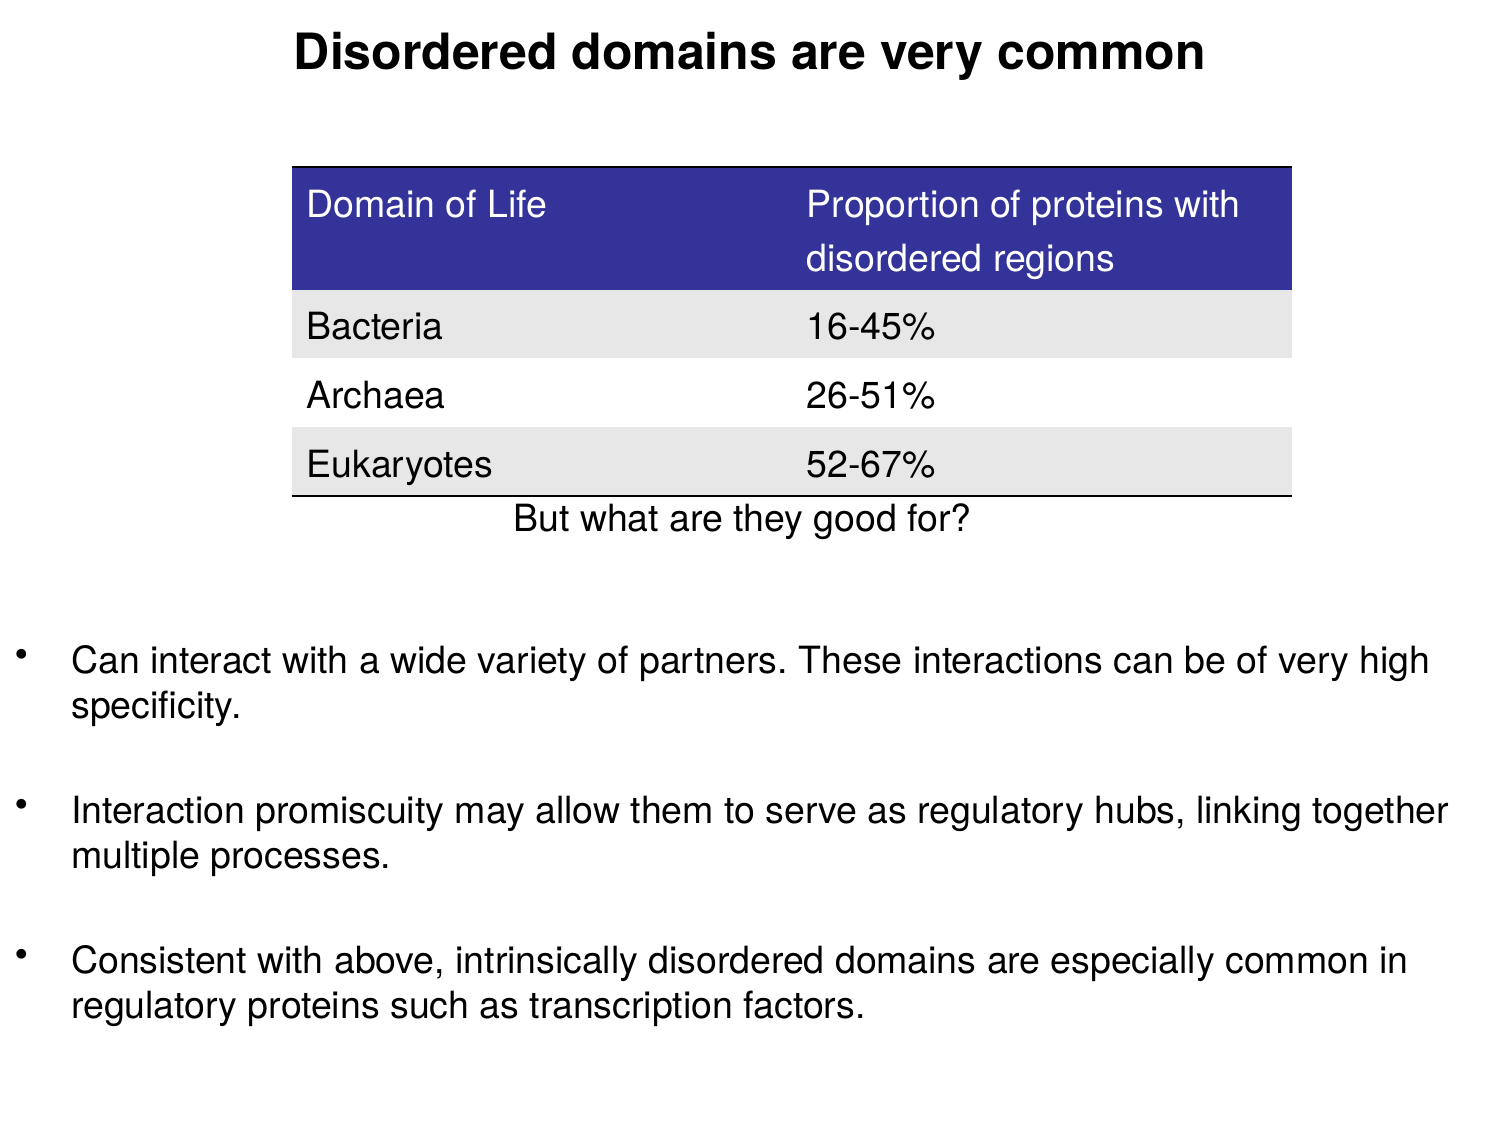

# Disordered domains are very common
| Domain of Life | Proportion of proteins with disordered regions |
| --- | --- |
| Bacteria | 16-45% |
| Archaea | 26-51% |
| Eukaryotes | 52-67% |
But what are they good for?
Can interact with a wide variety of partners. These interactions can be of very high specificity.

Interaction promiscuity may allow them to serve as regulatory hubs, linking together multiple processes.

Consistent with above, intrinsically disordered domains are especially common in regulatory proteins such as transcription factors.